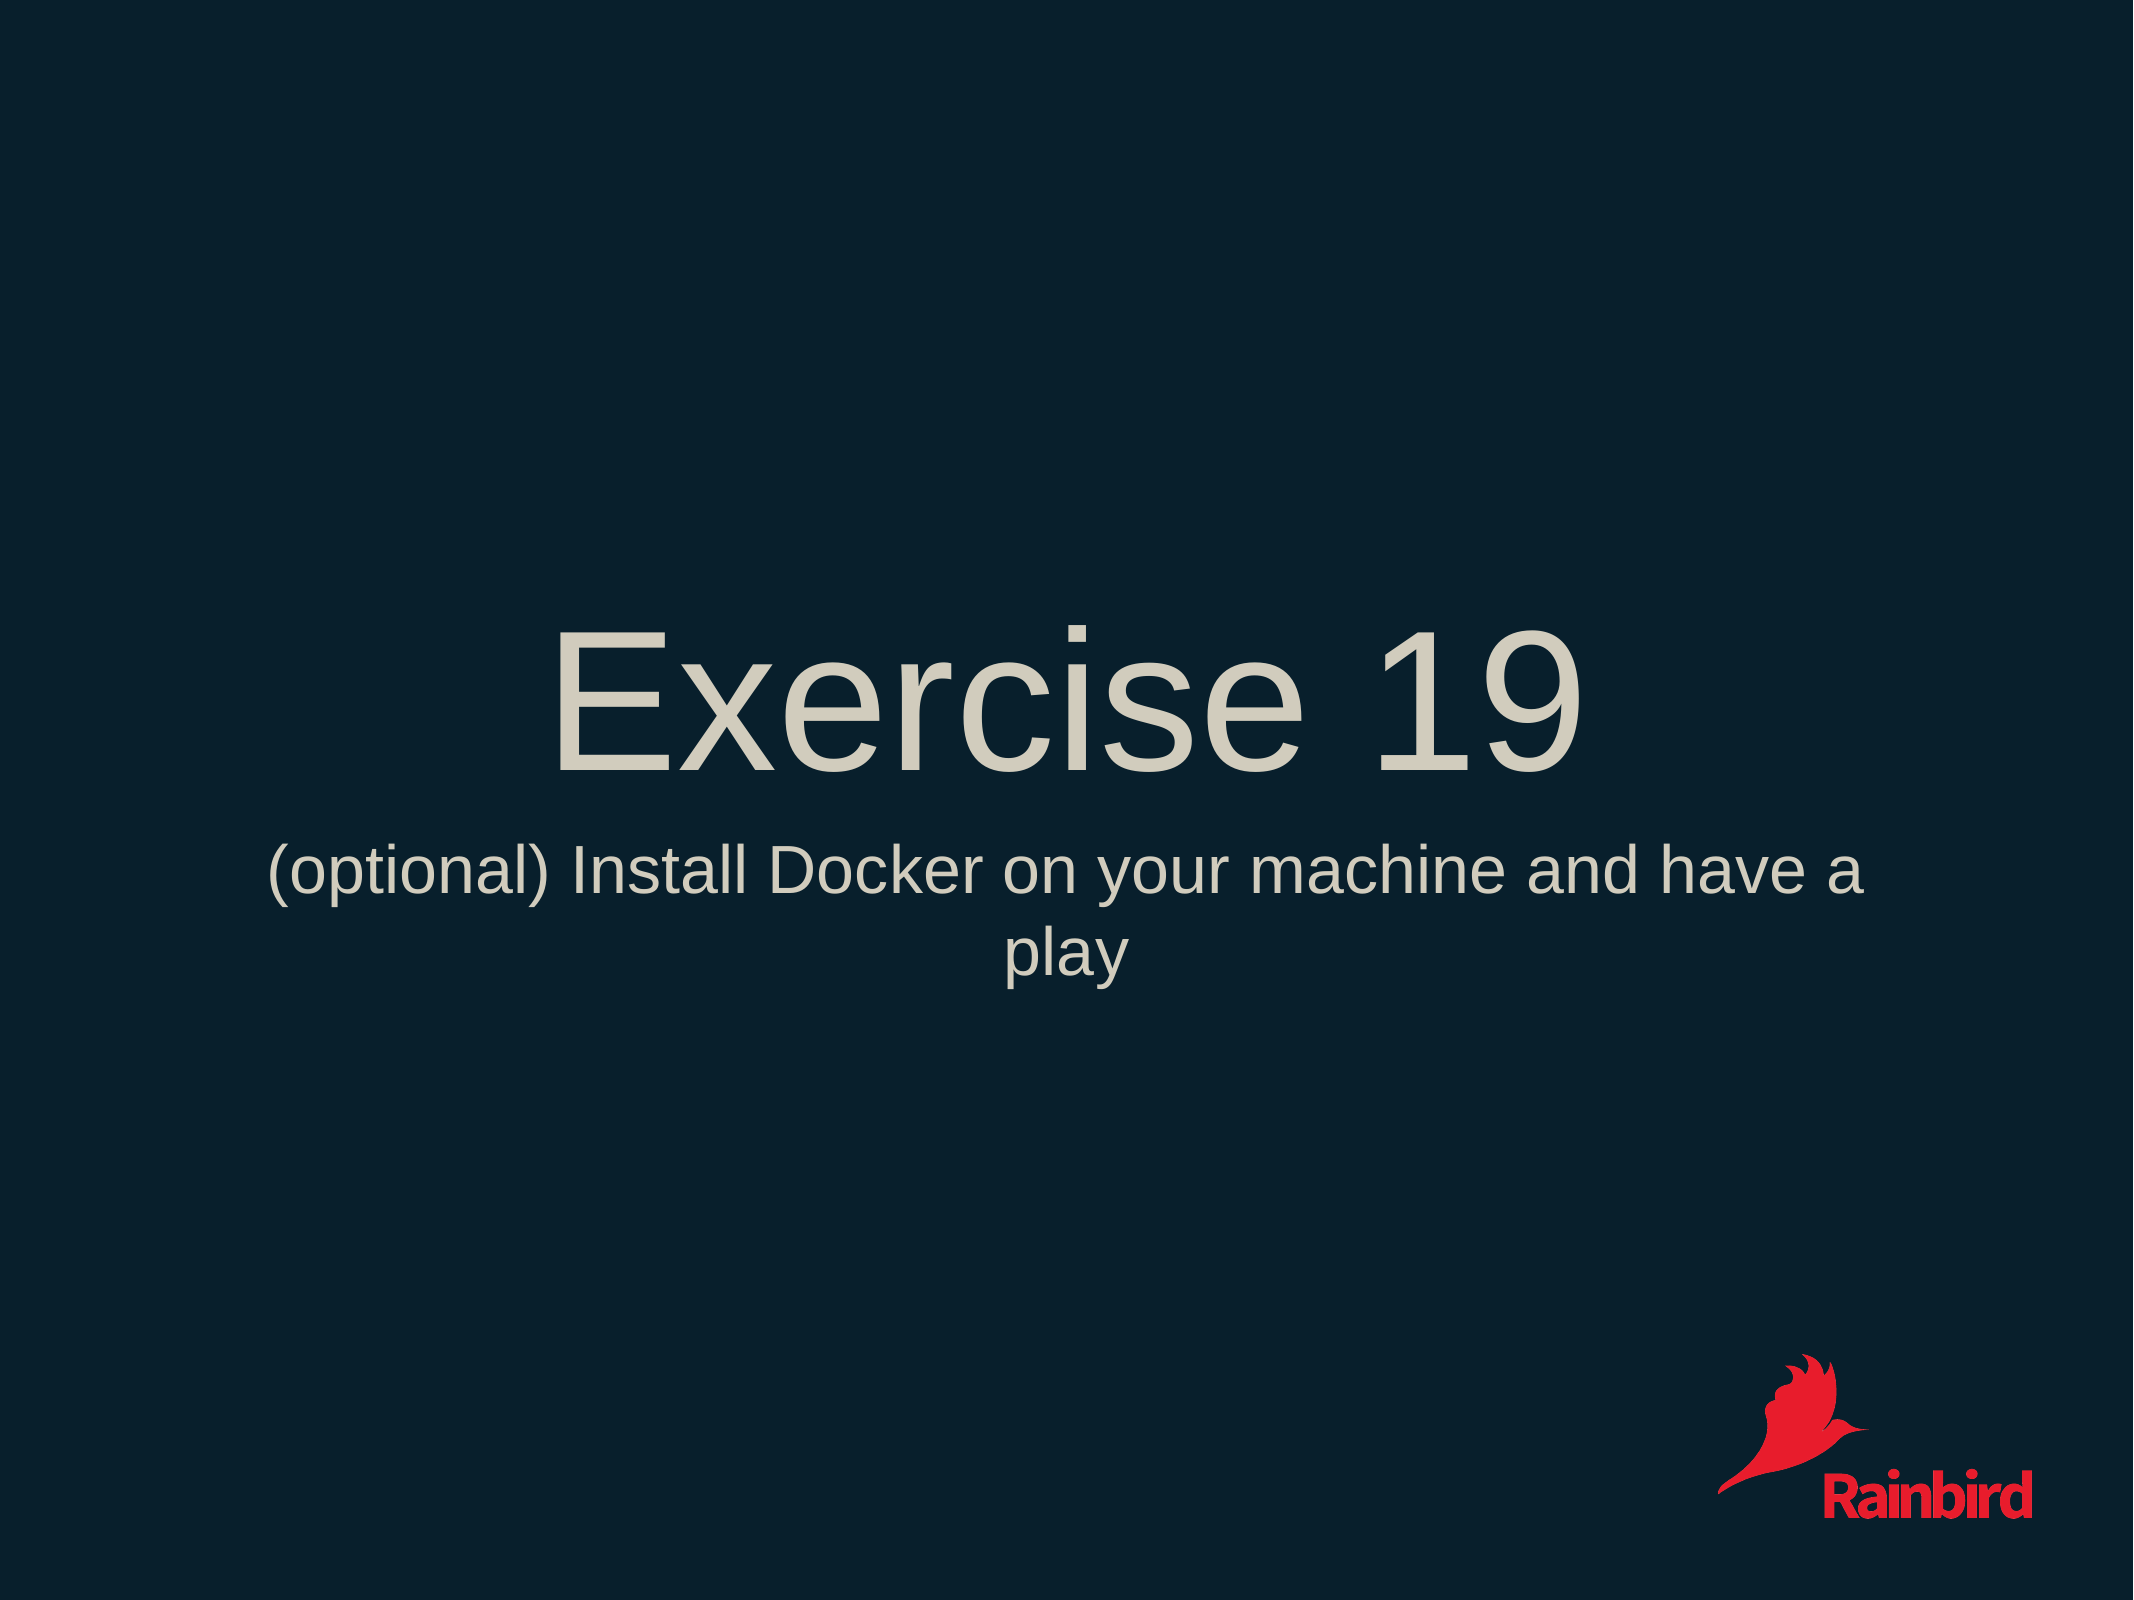

# Exercise 19
(optional) Install Docker on your machine and have a play